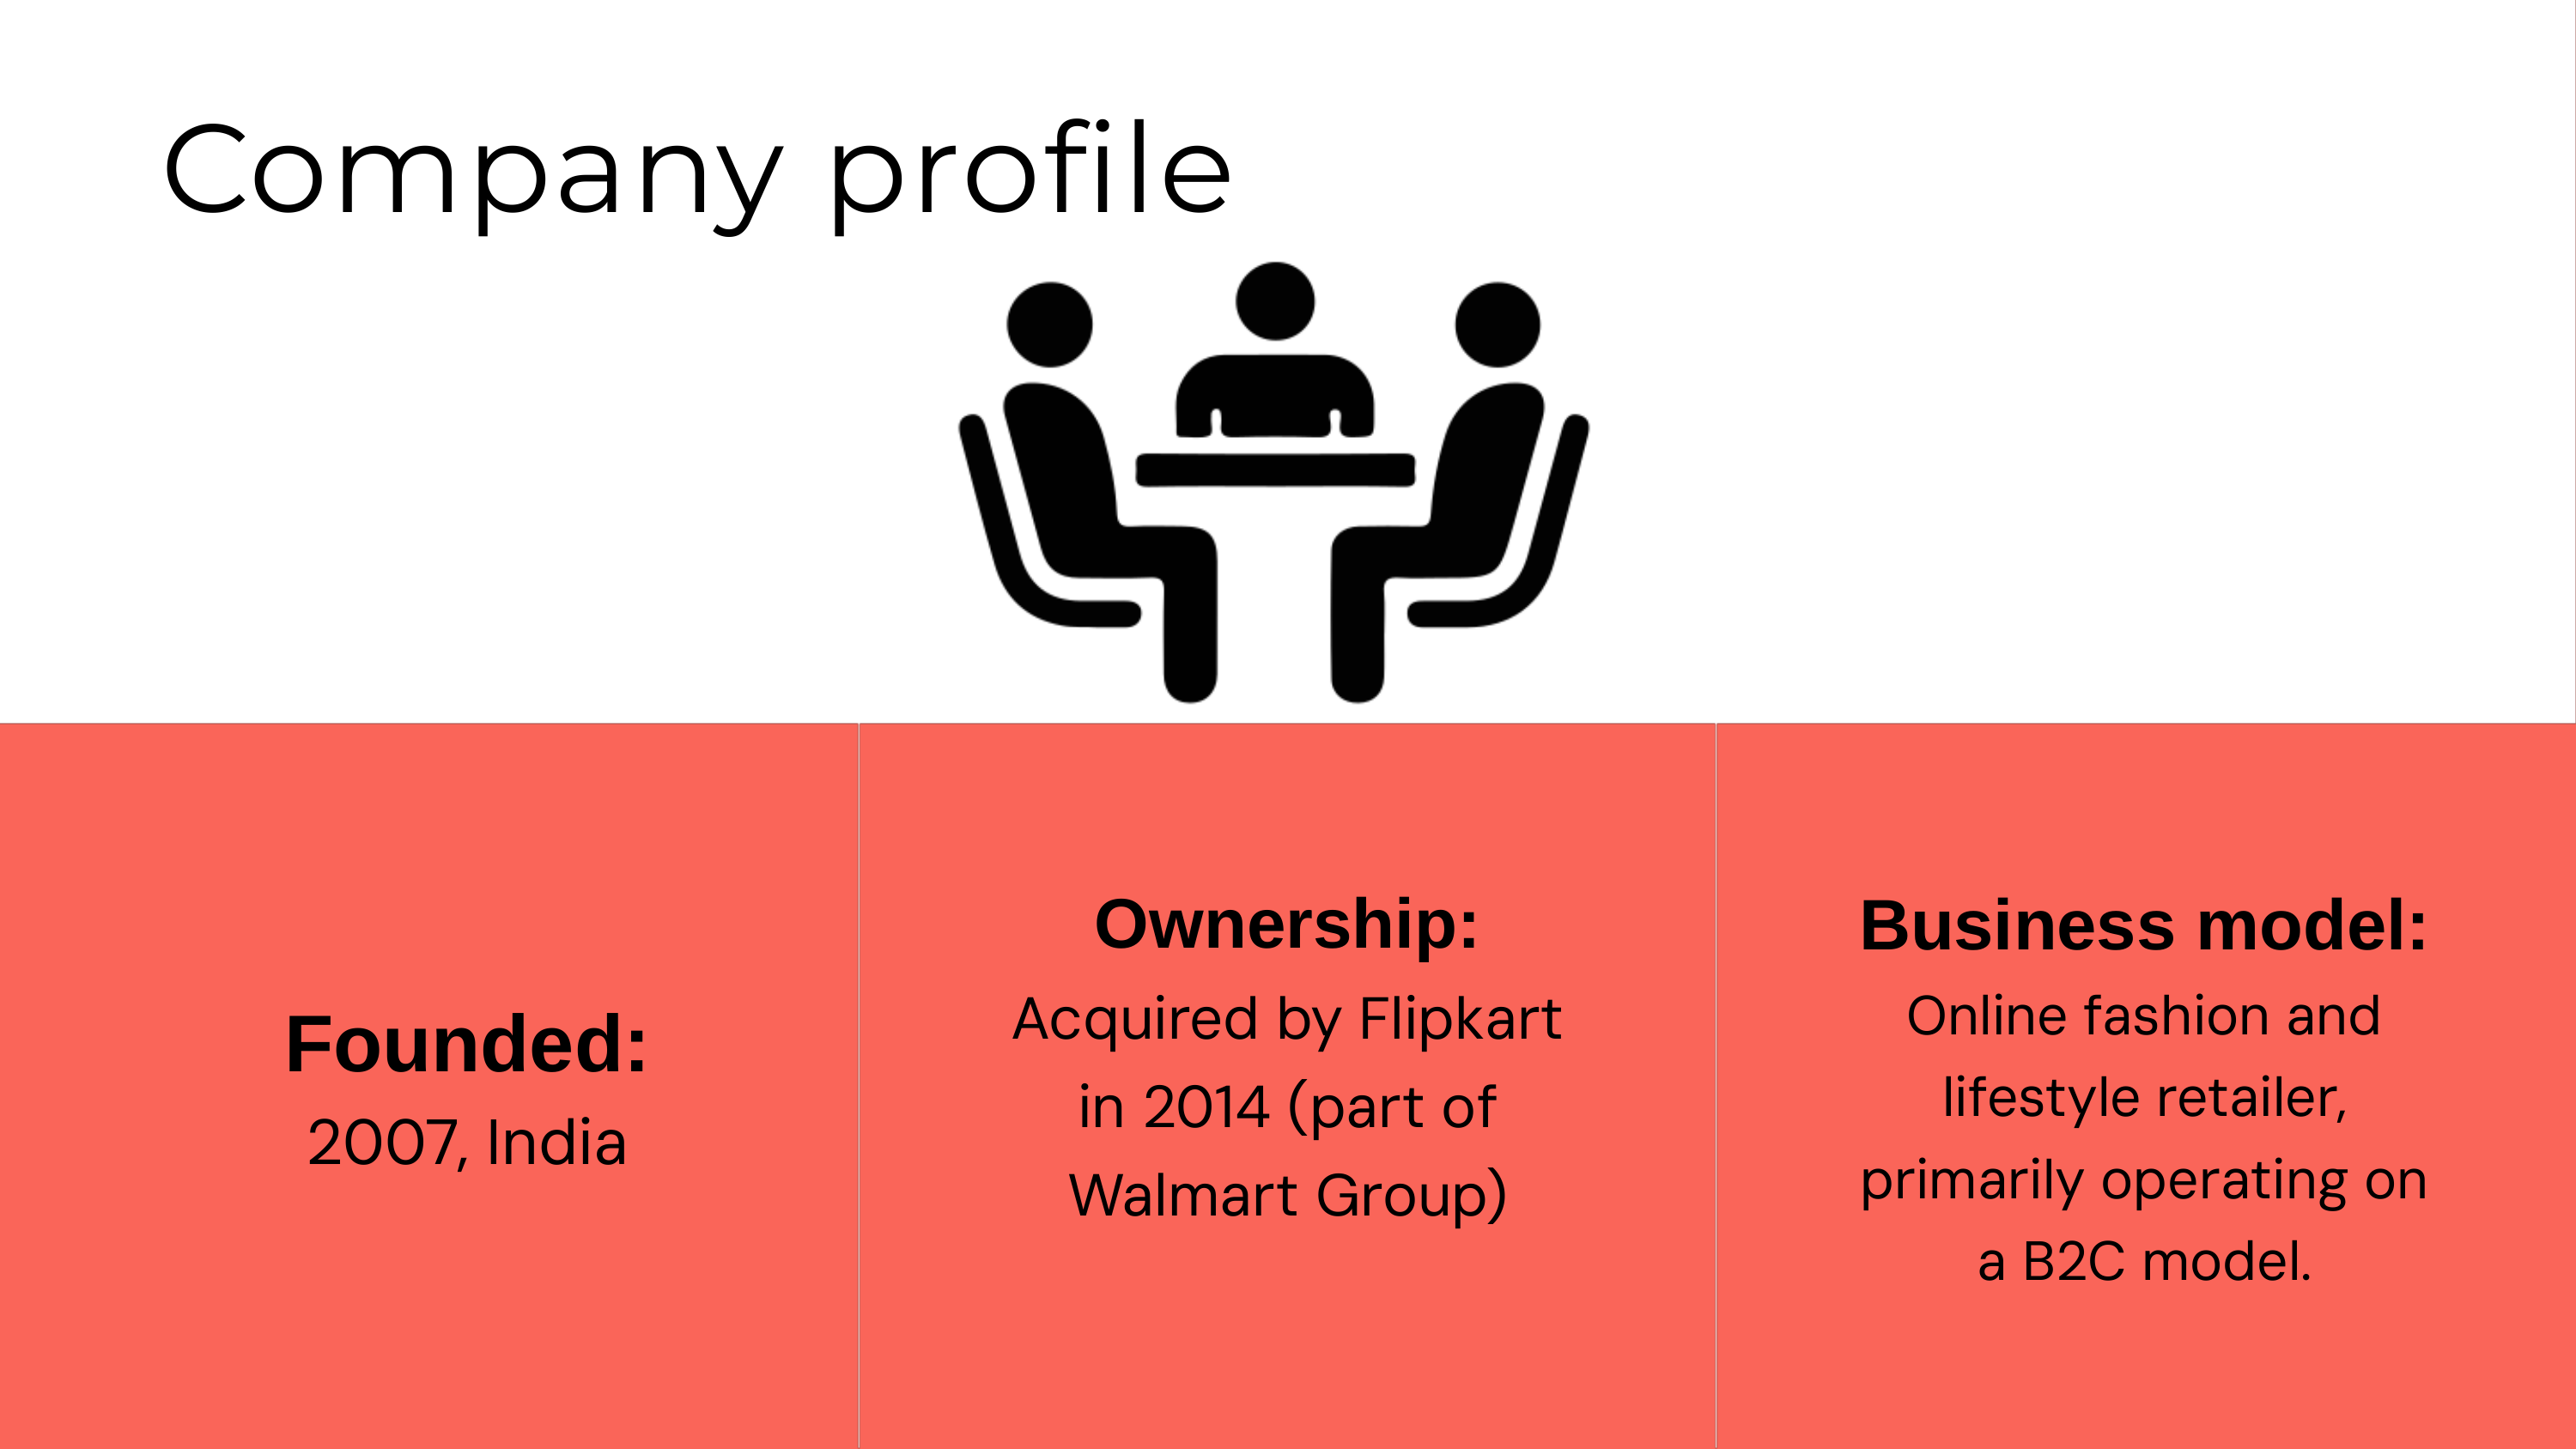

Company profile
Ownership:
Acquired by Flipkart in 2014 (part of Walmart Group)
Business model:
Online fashion and lifestyle retailer, primarily operating on a B2C model.
Founded:
2007, India